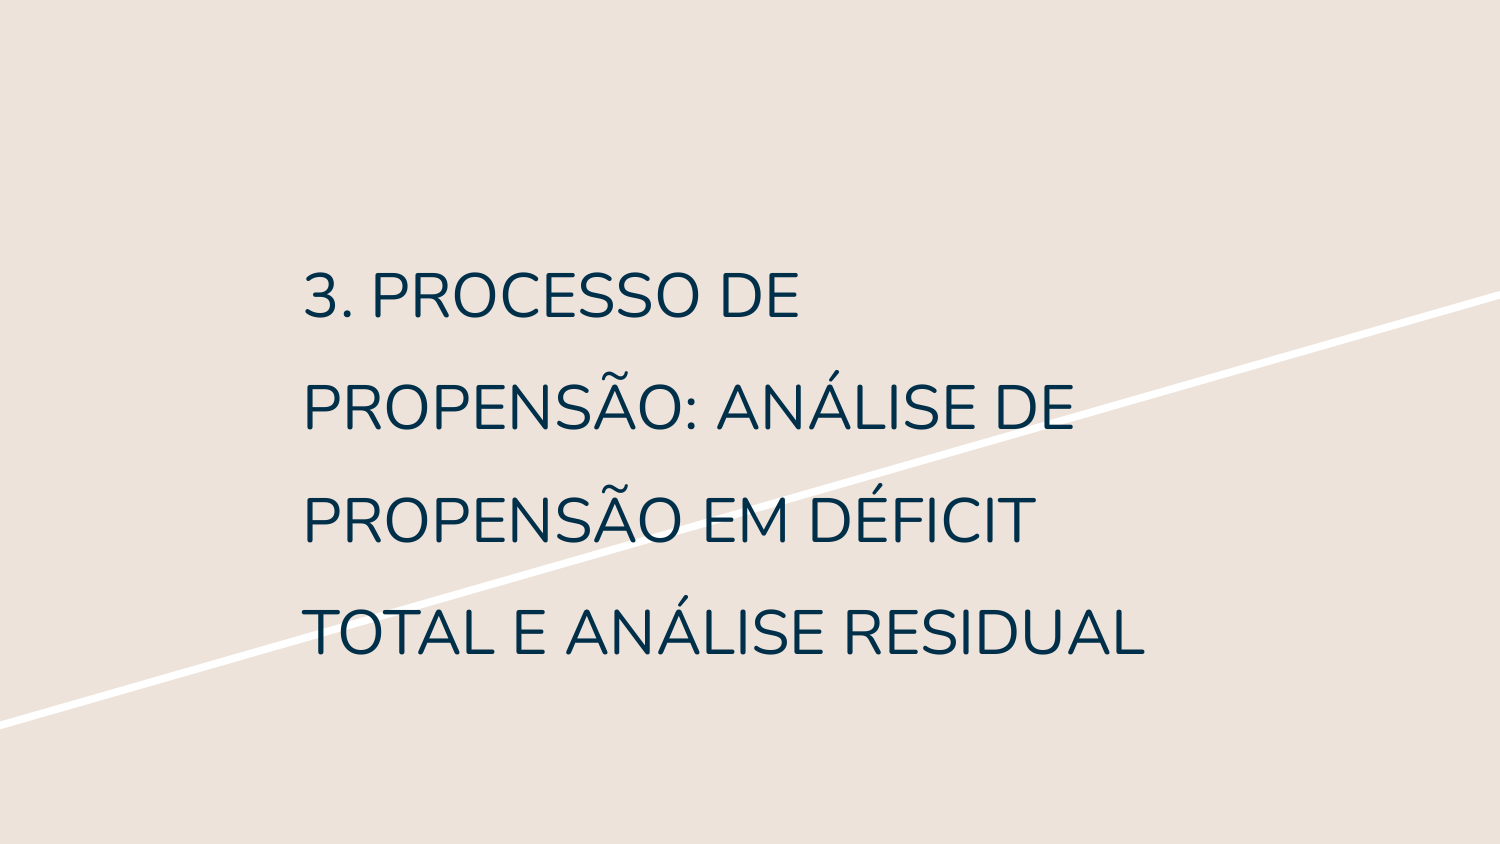

# 3. PROCESSO DE PROPENSÃO: ANÁLISE DE PROPENSÃO EM DÉFICIT TOTAL E ANÁLISE RESIDUAL